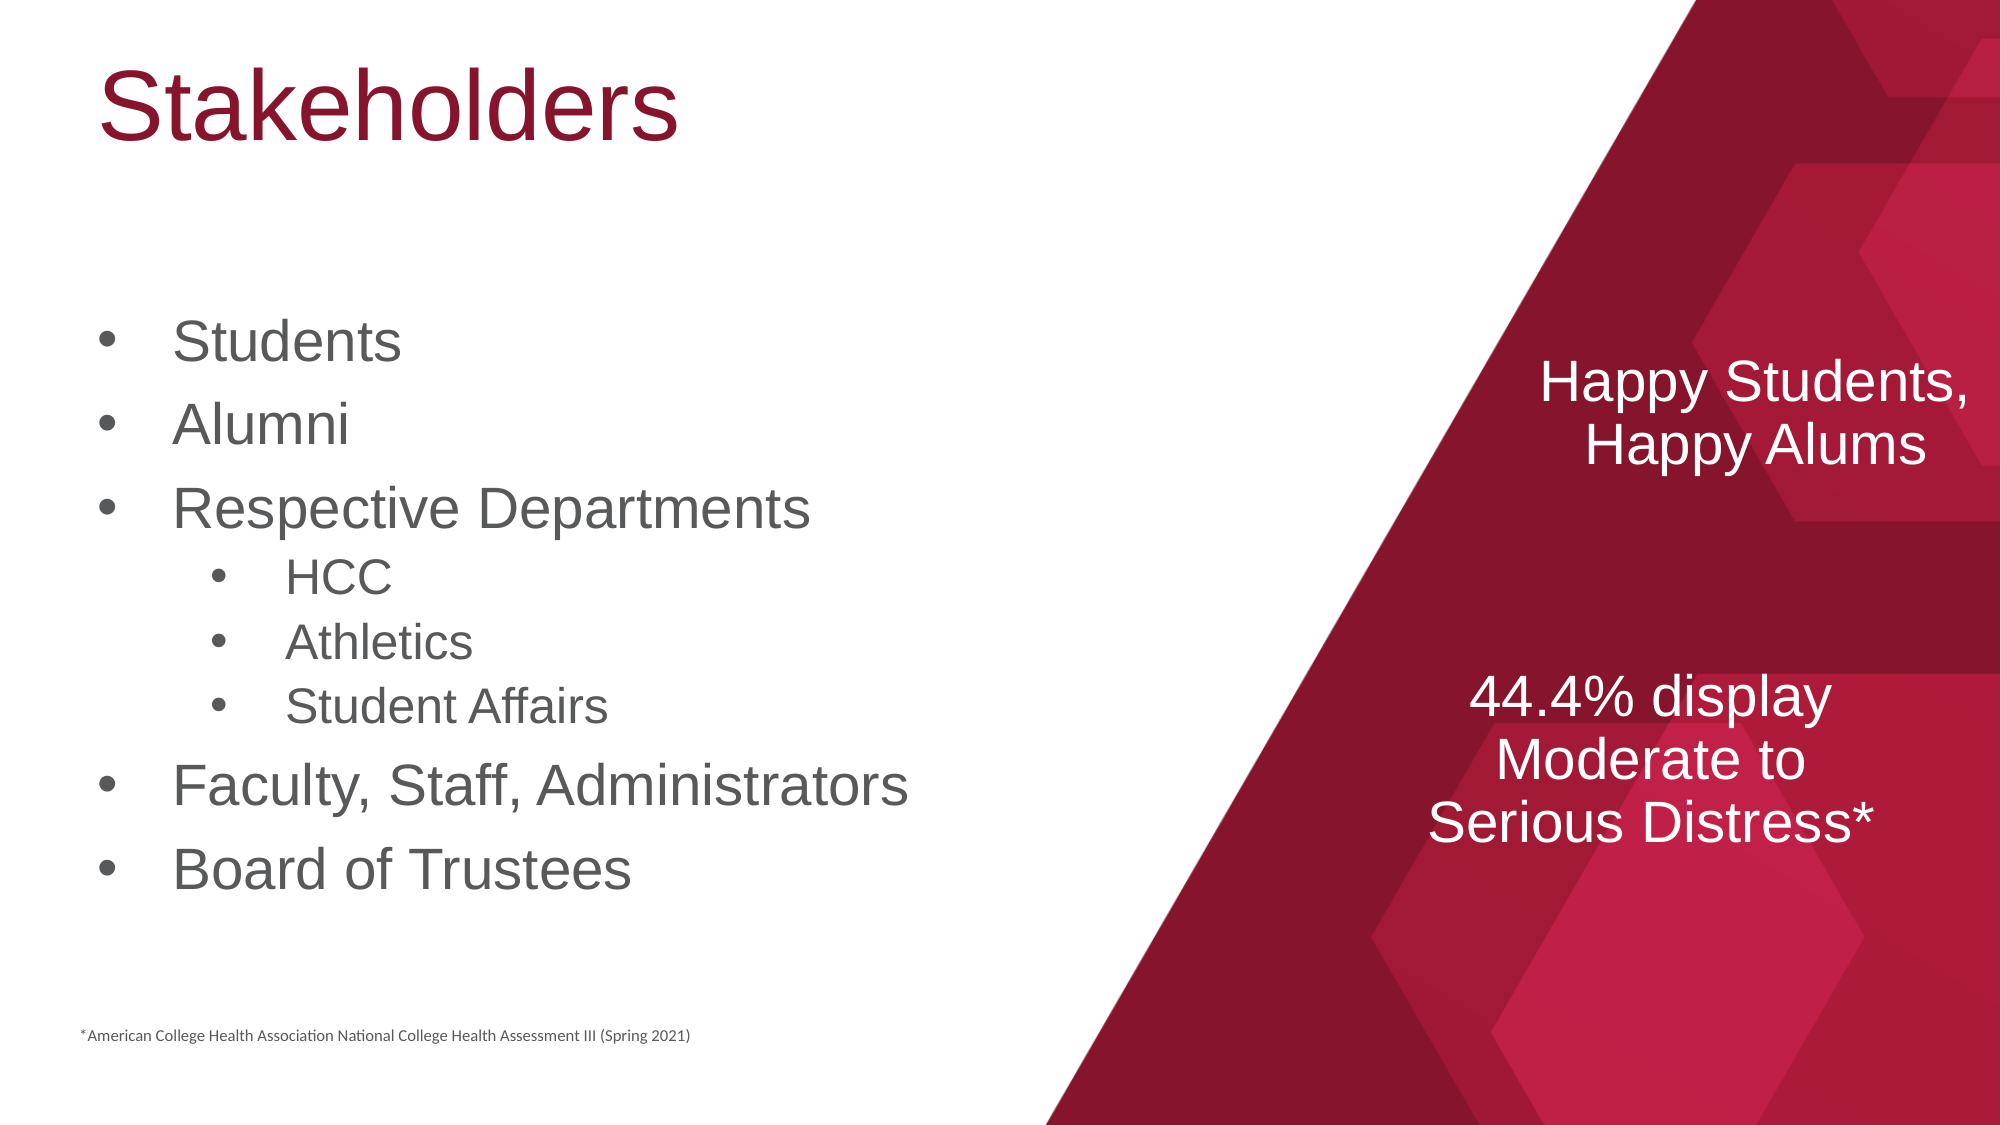

# Stakeholders
Students
Alumni
Respective Departments
HCC
Athletics
Student Affairs
Faculty, Staff, Administrators
Board of Trustees

Happy Students, Happy Alums
44.4% display Moderate to Serious Distress*
*American College Health Association National College Health Assessment III (Spring 2021)